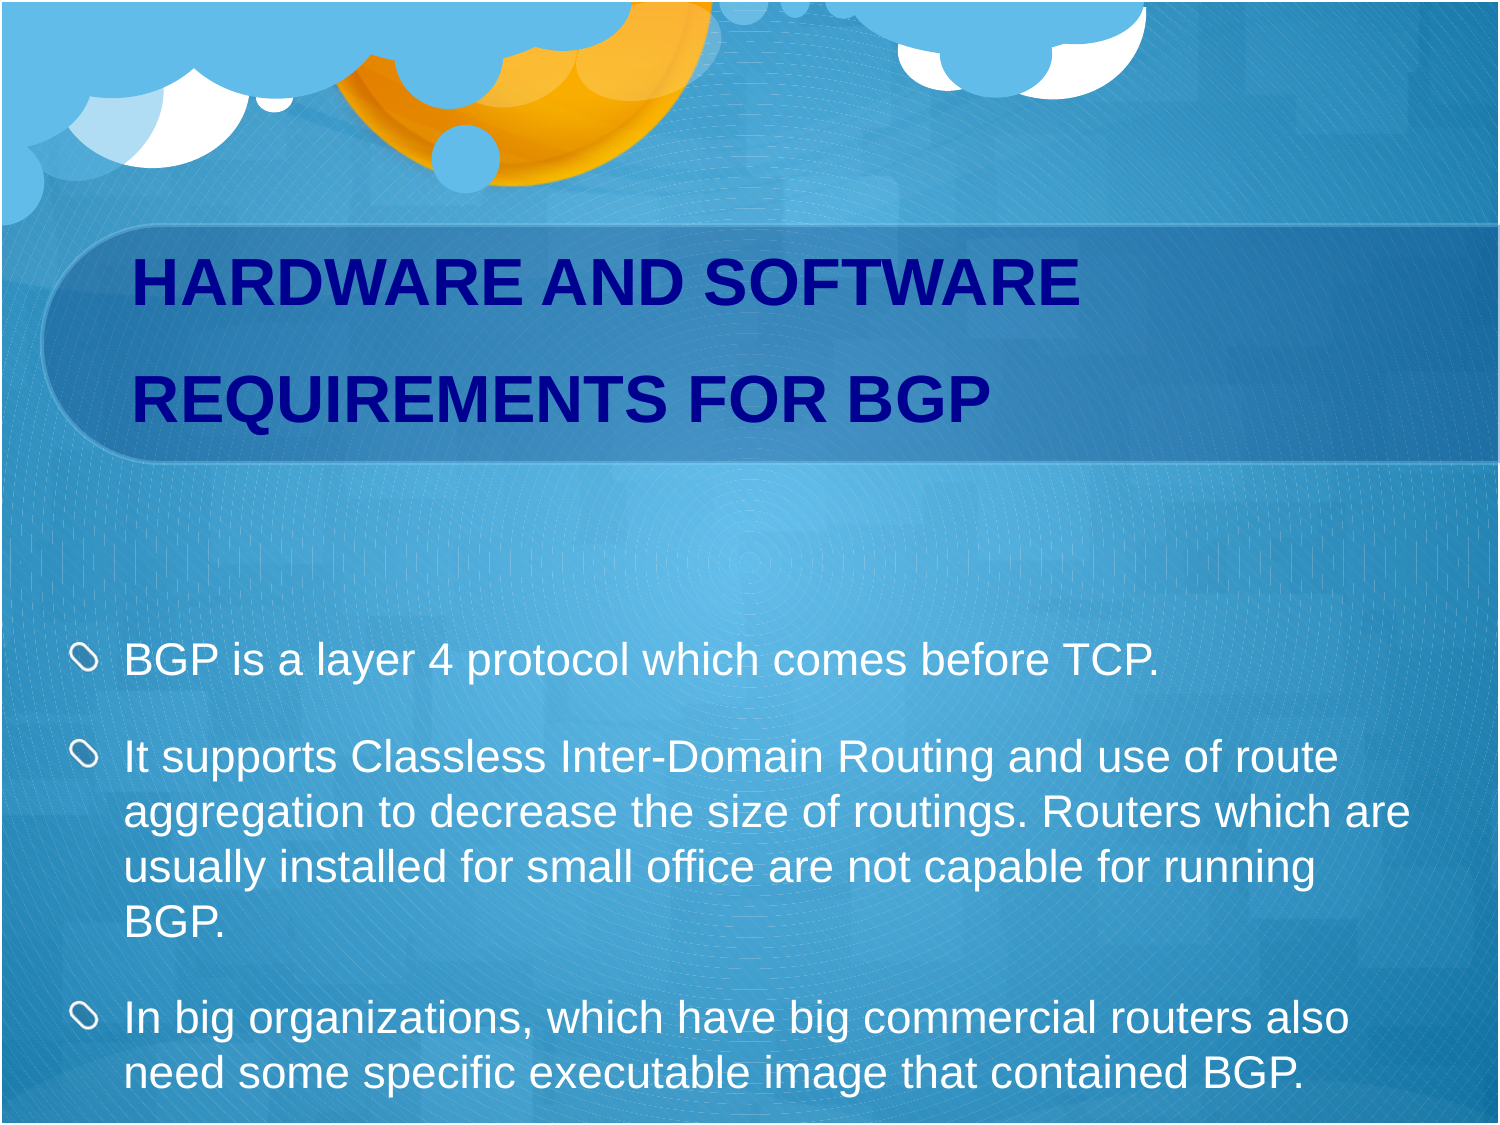

BGP is a layer 4 protocol which comes before TCP.
It supports Classless Inter-Domain Routing and use of route aggregation to decrease the size of routings. Routers which are usually installed for small office are not capable for running BGP.
In big organizations, which have big commercial routers also need some specific executable image that contained BGP.
# HArdware and software requirements for bgp